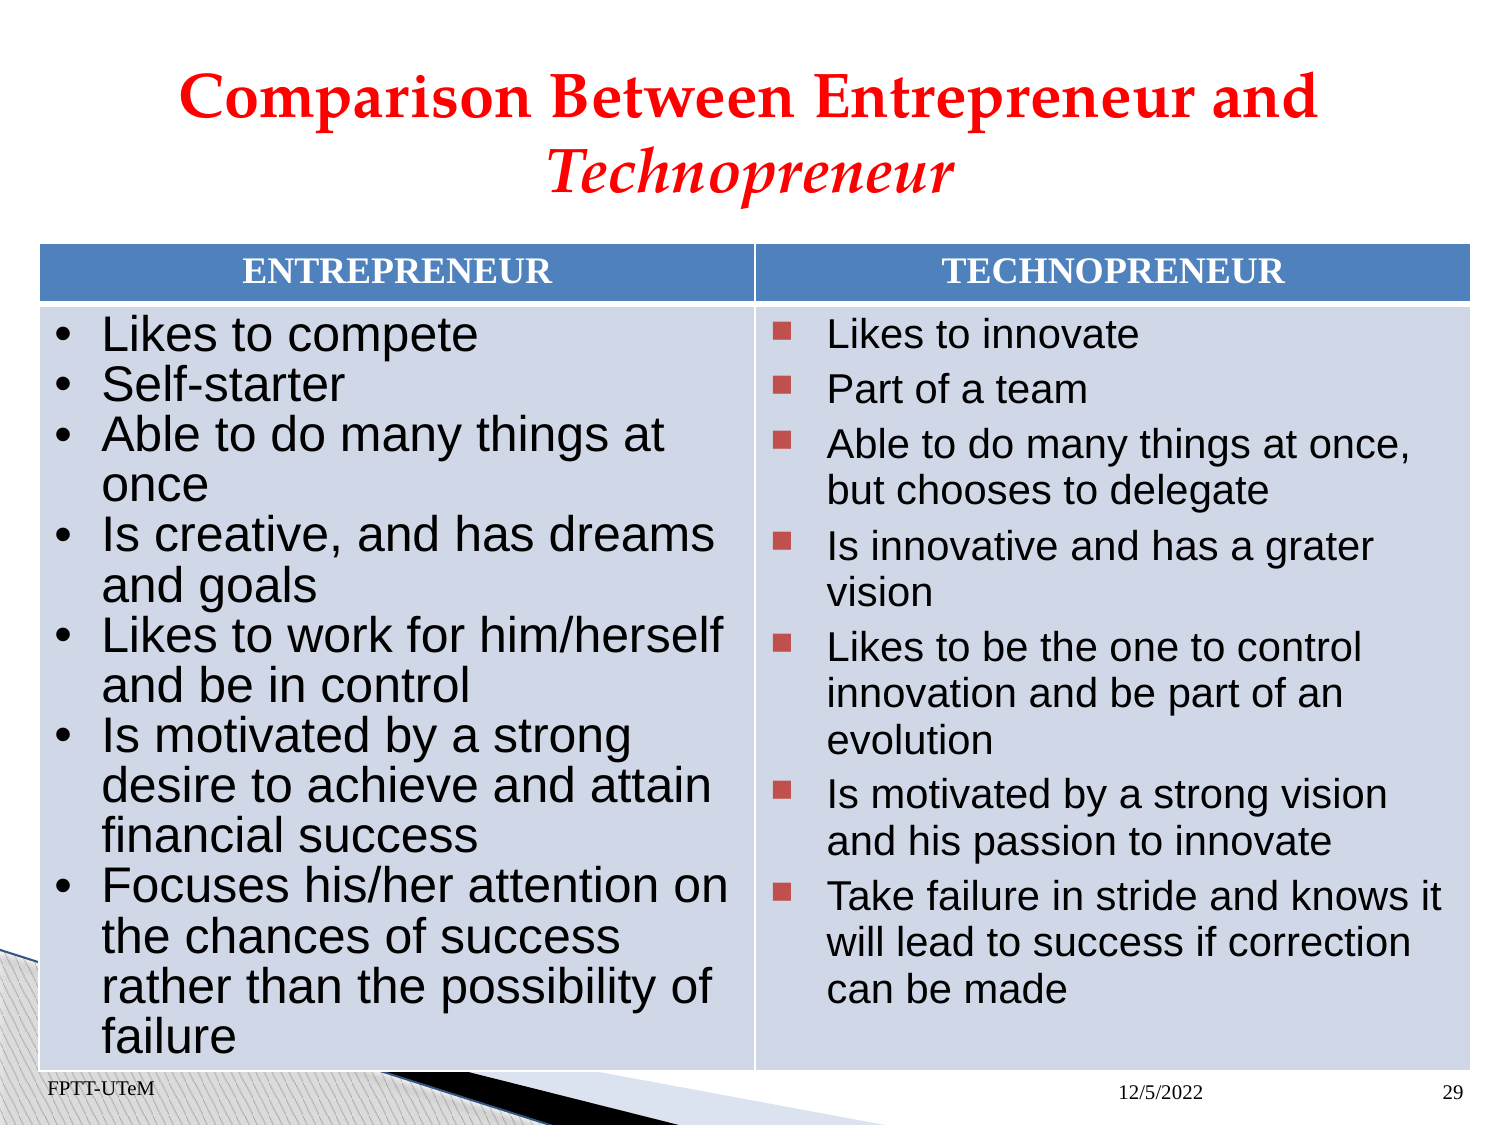

# Comparison Between Entrepreneur and Technopreneur
| ENTREPRENEUR | TECHNOPRENEUR |
| --- | --- |
| Likes to compete Self-starter Able to do many things at once Is creative, and has dreams and goals Likes to work for him/herself and be in control Is motivated by a strong desire to achieve and attain financial success Focuses his/her attention on the chances of success rather than the possibility of failure | Likes to innovate Part of a team Able to do many things at once, but chooses to delegate Is innovative and has a grater vision Likes to be the one to control innovation and be part of an evolution Is motivated by a strong vision and his passion to innovate Take failure in stride and knows it will lead to success if correction can be made |
FPTT-UTeM
12/5/2022
29